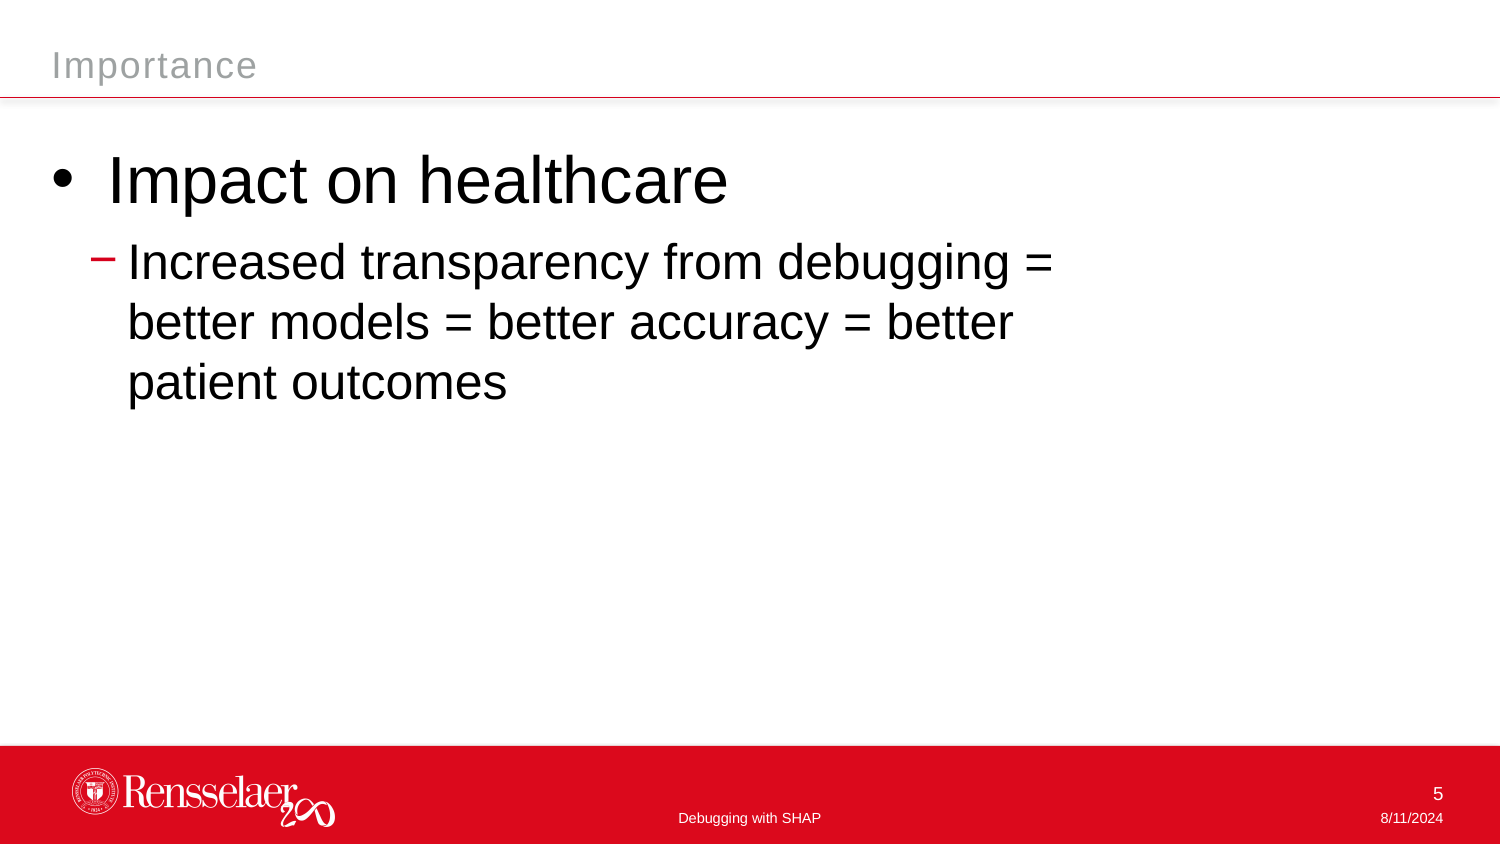

Importance
Impact on healthcare
Increased transparency from debugging = better models = better accuracy = better patient outcomes